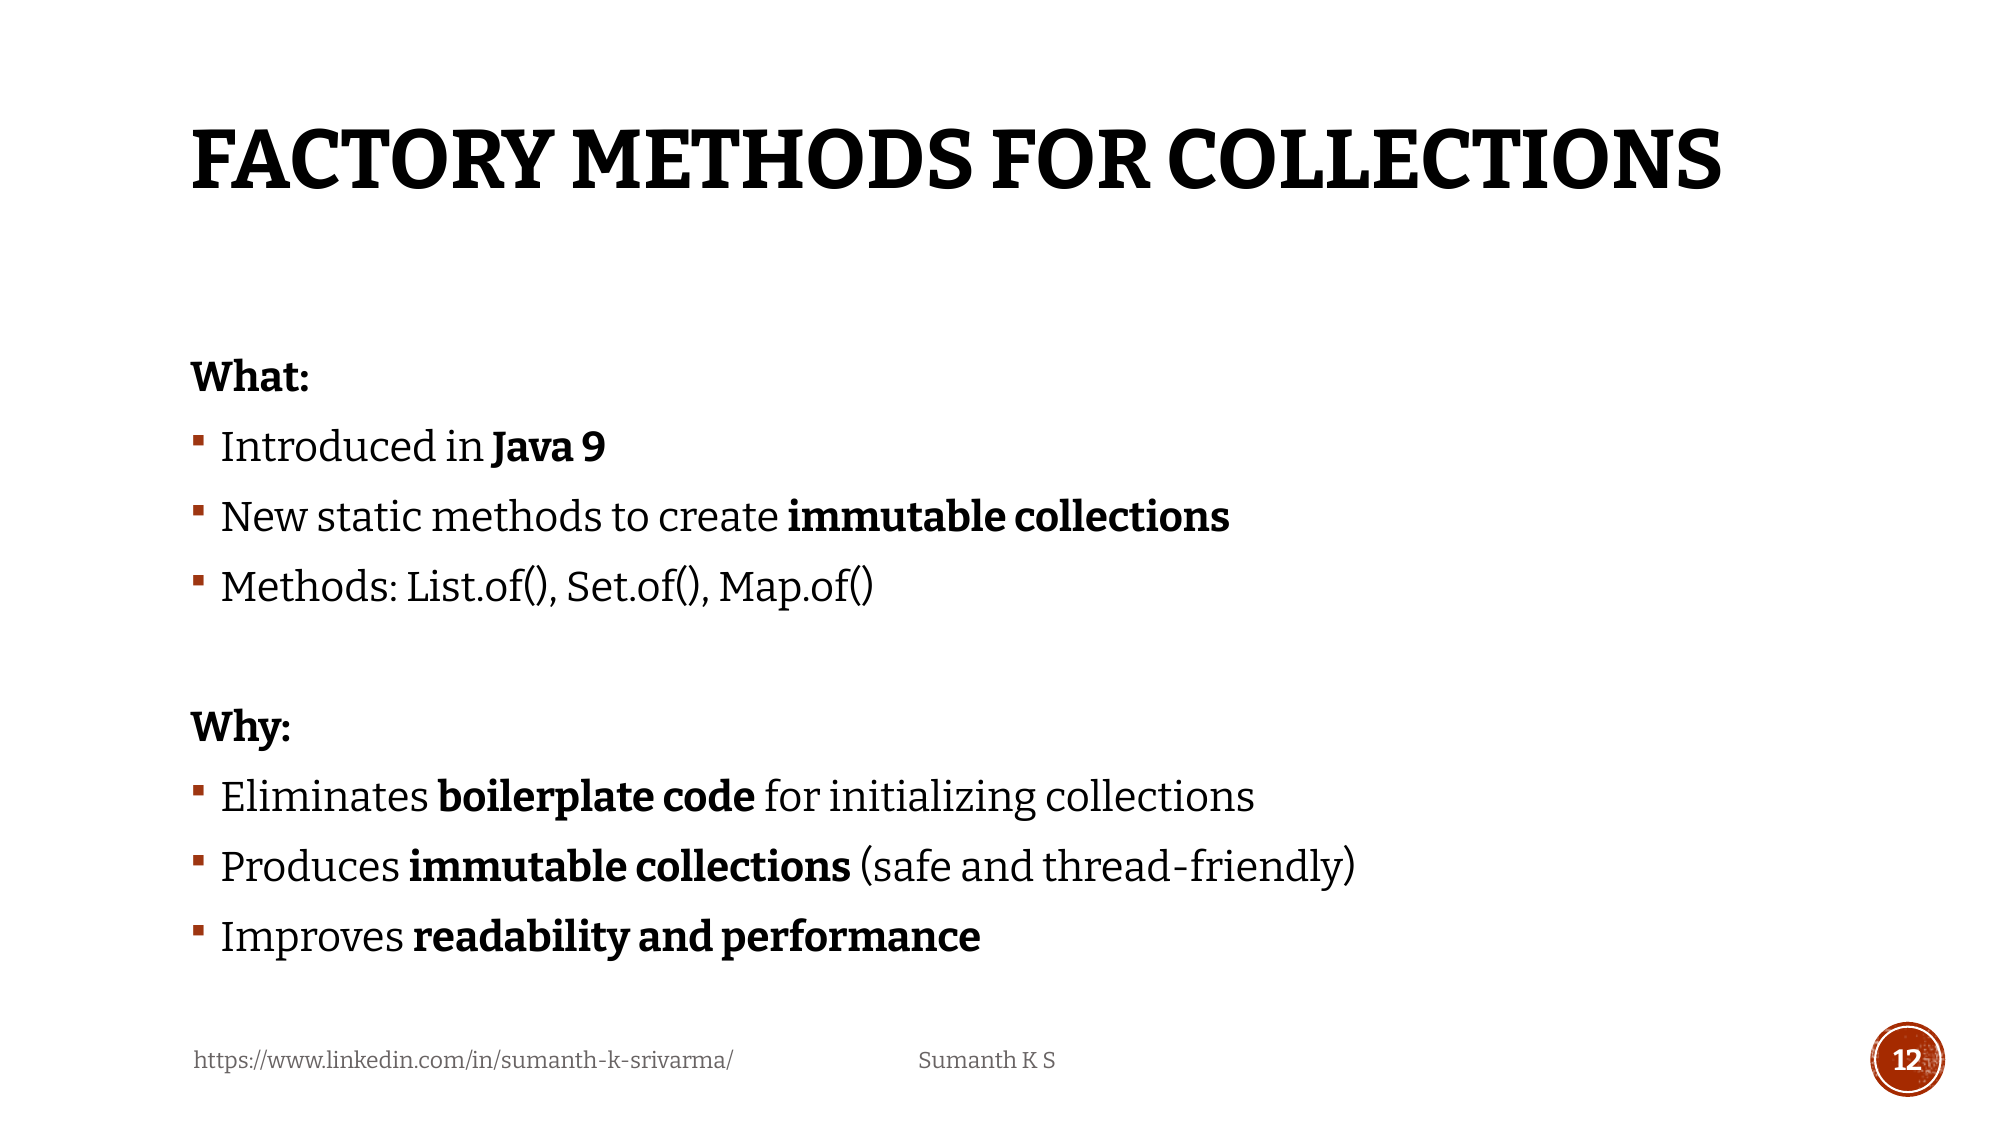

# Factory Methods for Collections
What:
Introduced in Java 9
New static methods to create immutable collections
Methods: List.of(), Set.of(), Map.of()

Why:
Eliminates boilerplate code for initializing collections
Produces immutable collections (safe and thread-friendly)
Improves readability and performance

https://www.linkedin.com/in/sumanth-k-srivarma/                                         Sumanth K S
12